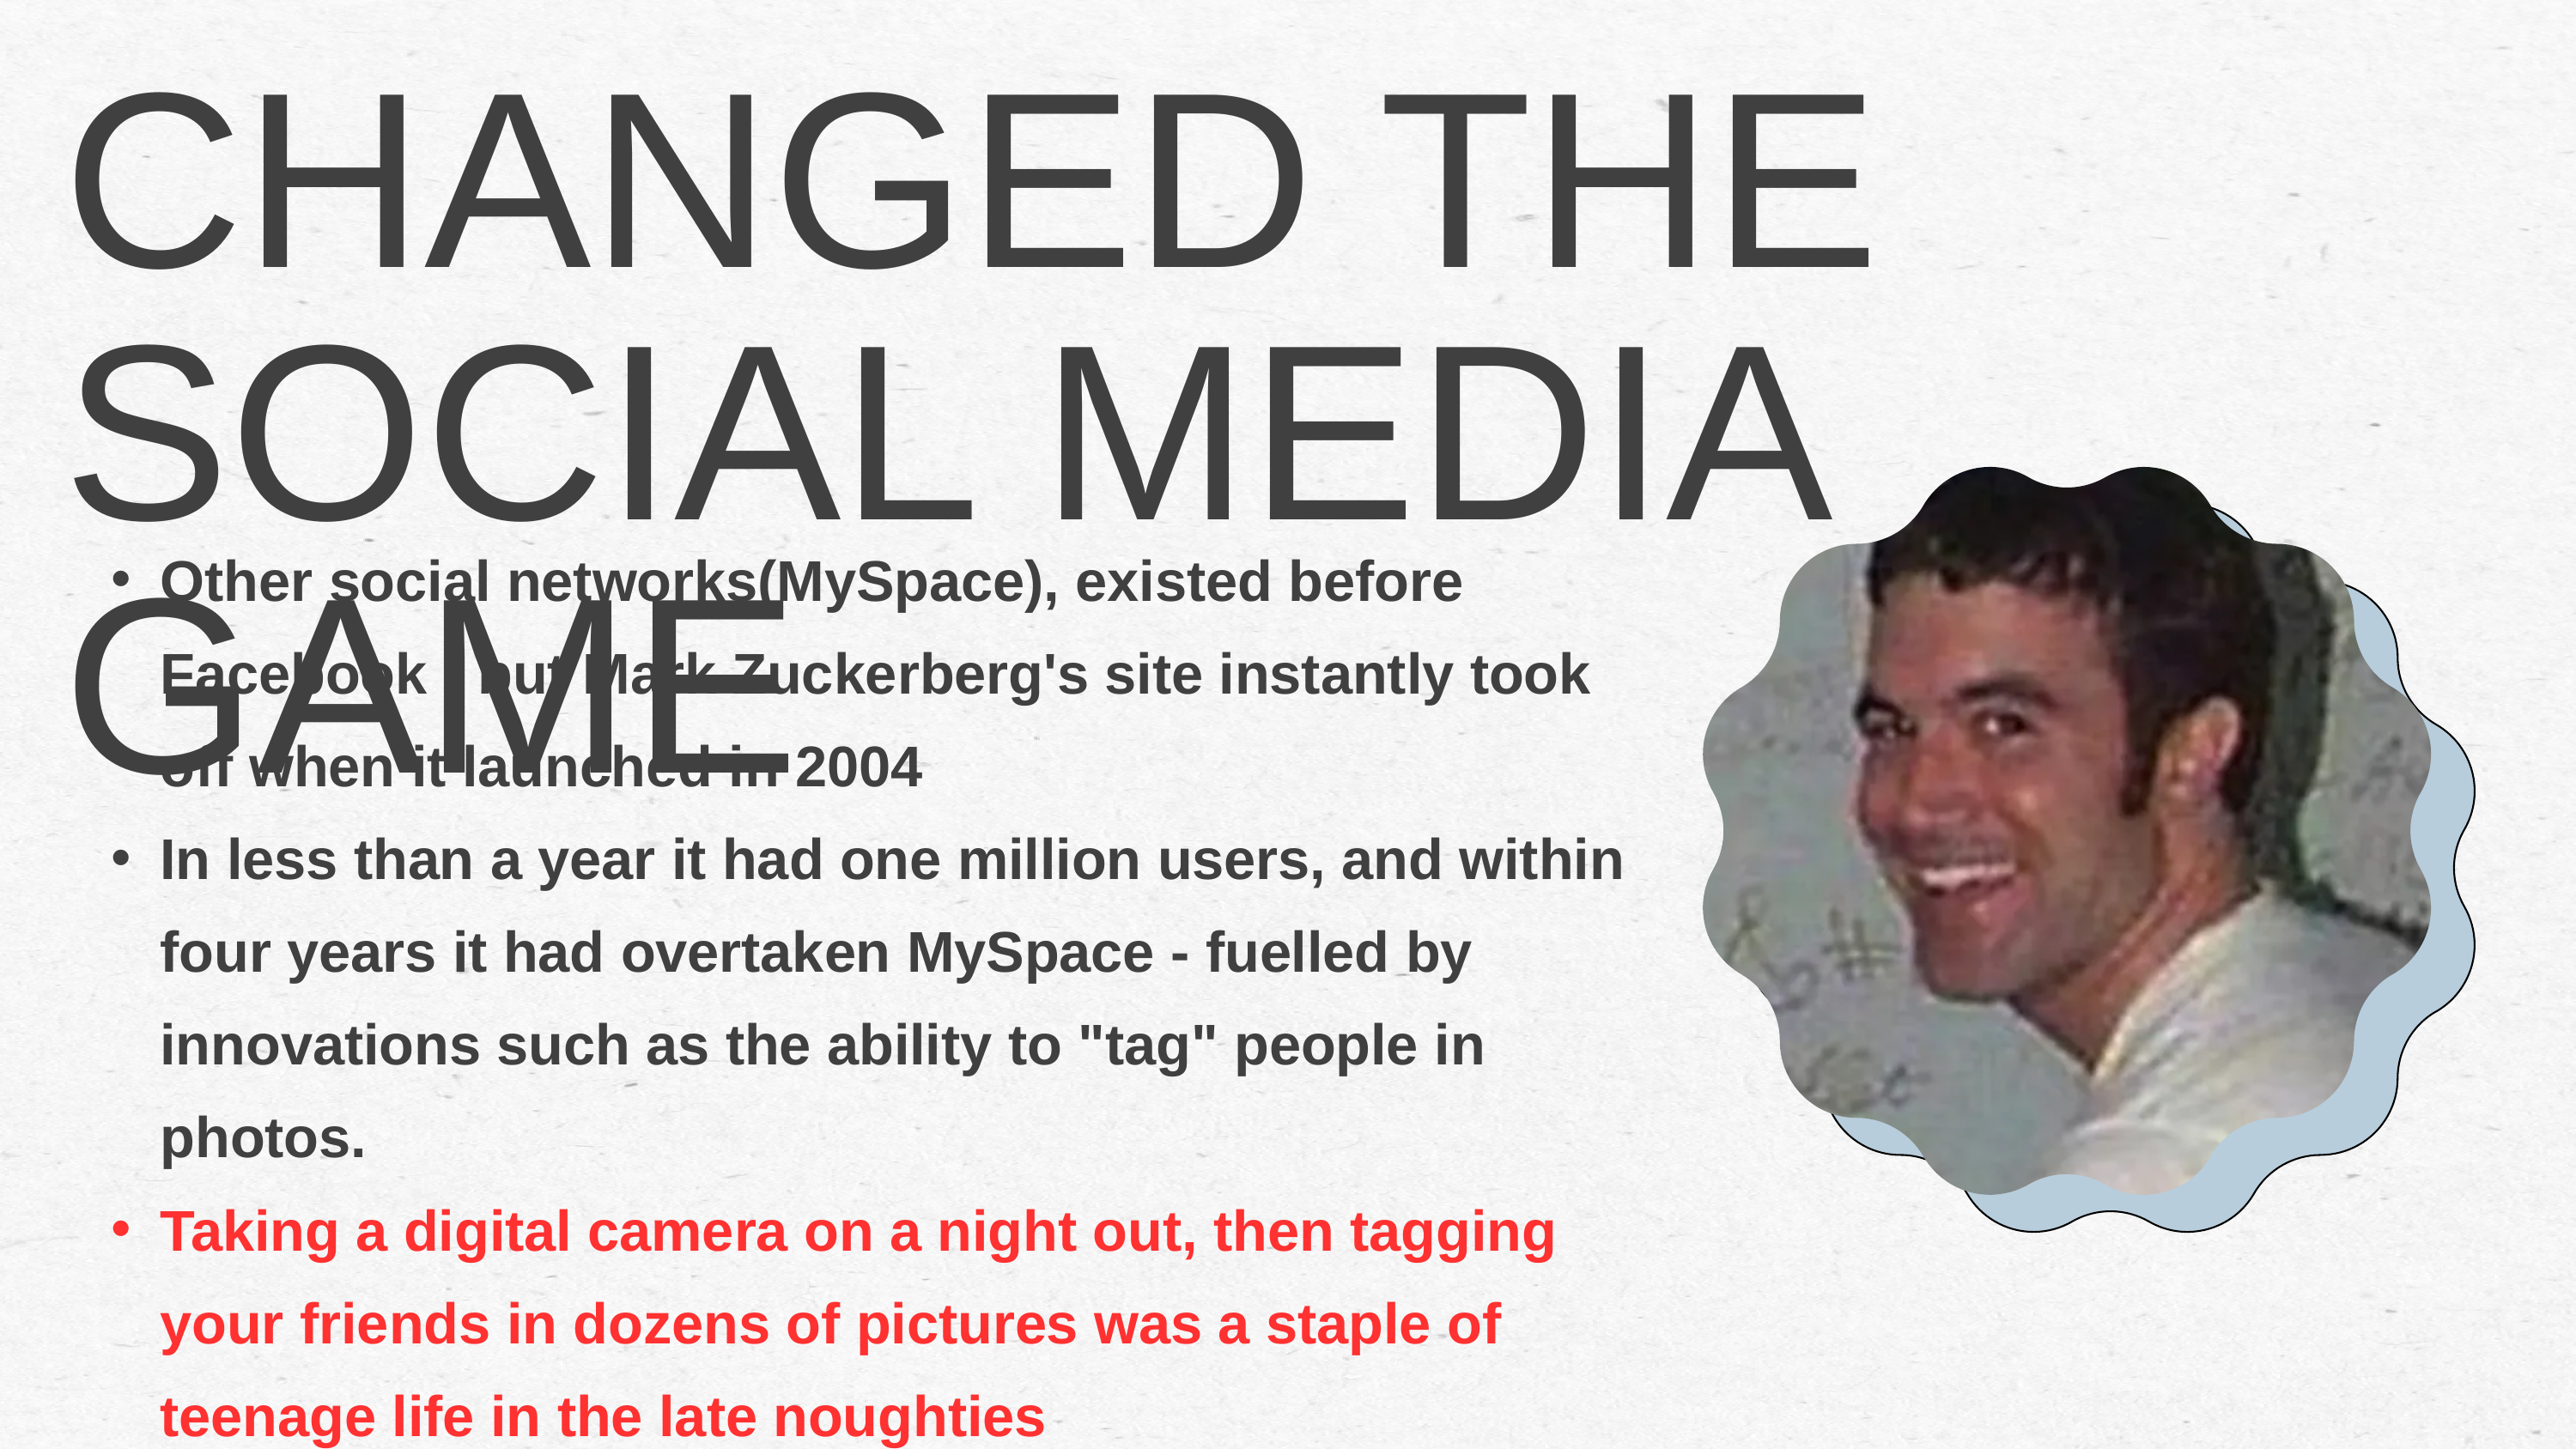

CHANGED THE SOCIAL MEDIA GAME

Other social networks(MySpace), existed before Facebook - but Mark Zuckerberg's site instantly took off when it launched in 2004
In less than a year it had one million users, and within four years it had overtaken MySpace - fuelled by innovations such as the ability to "tag" people in photos.
Taking a digital camera on a night out, then tagging your friends in dozens of pictures was a staple of teenage life in the late noughties